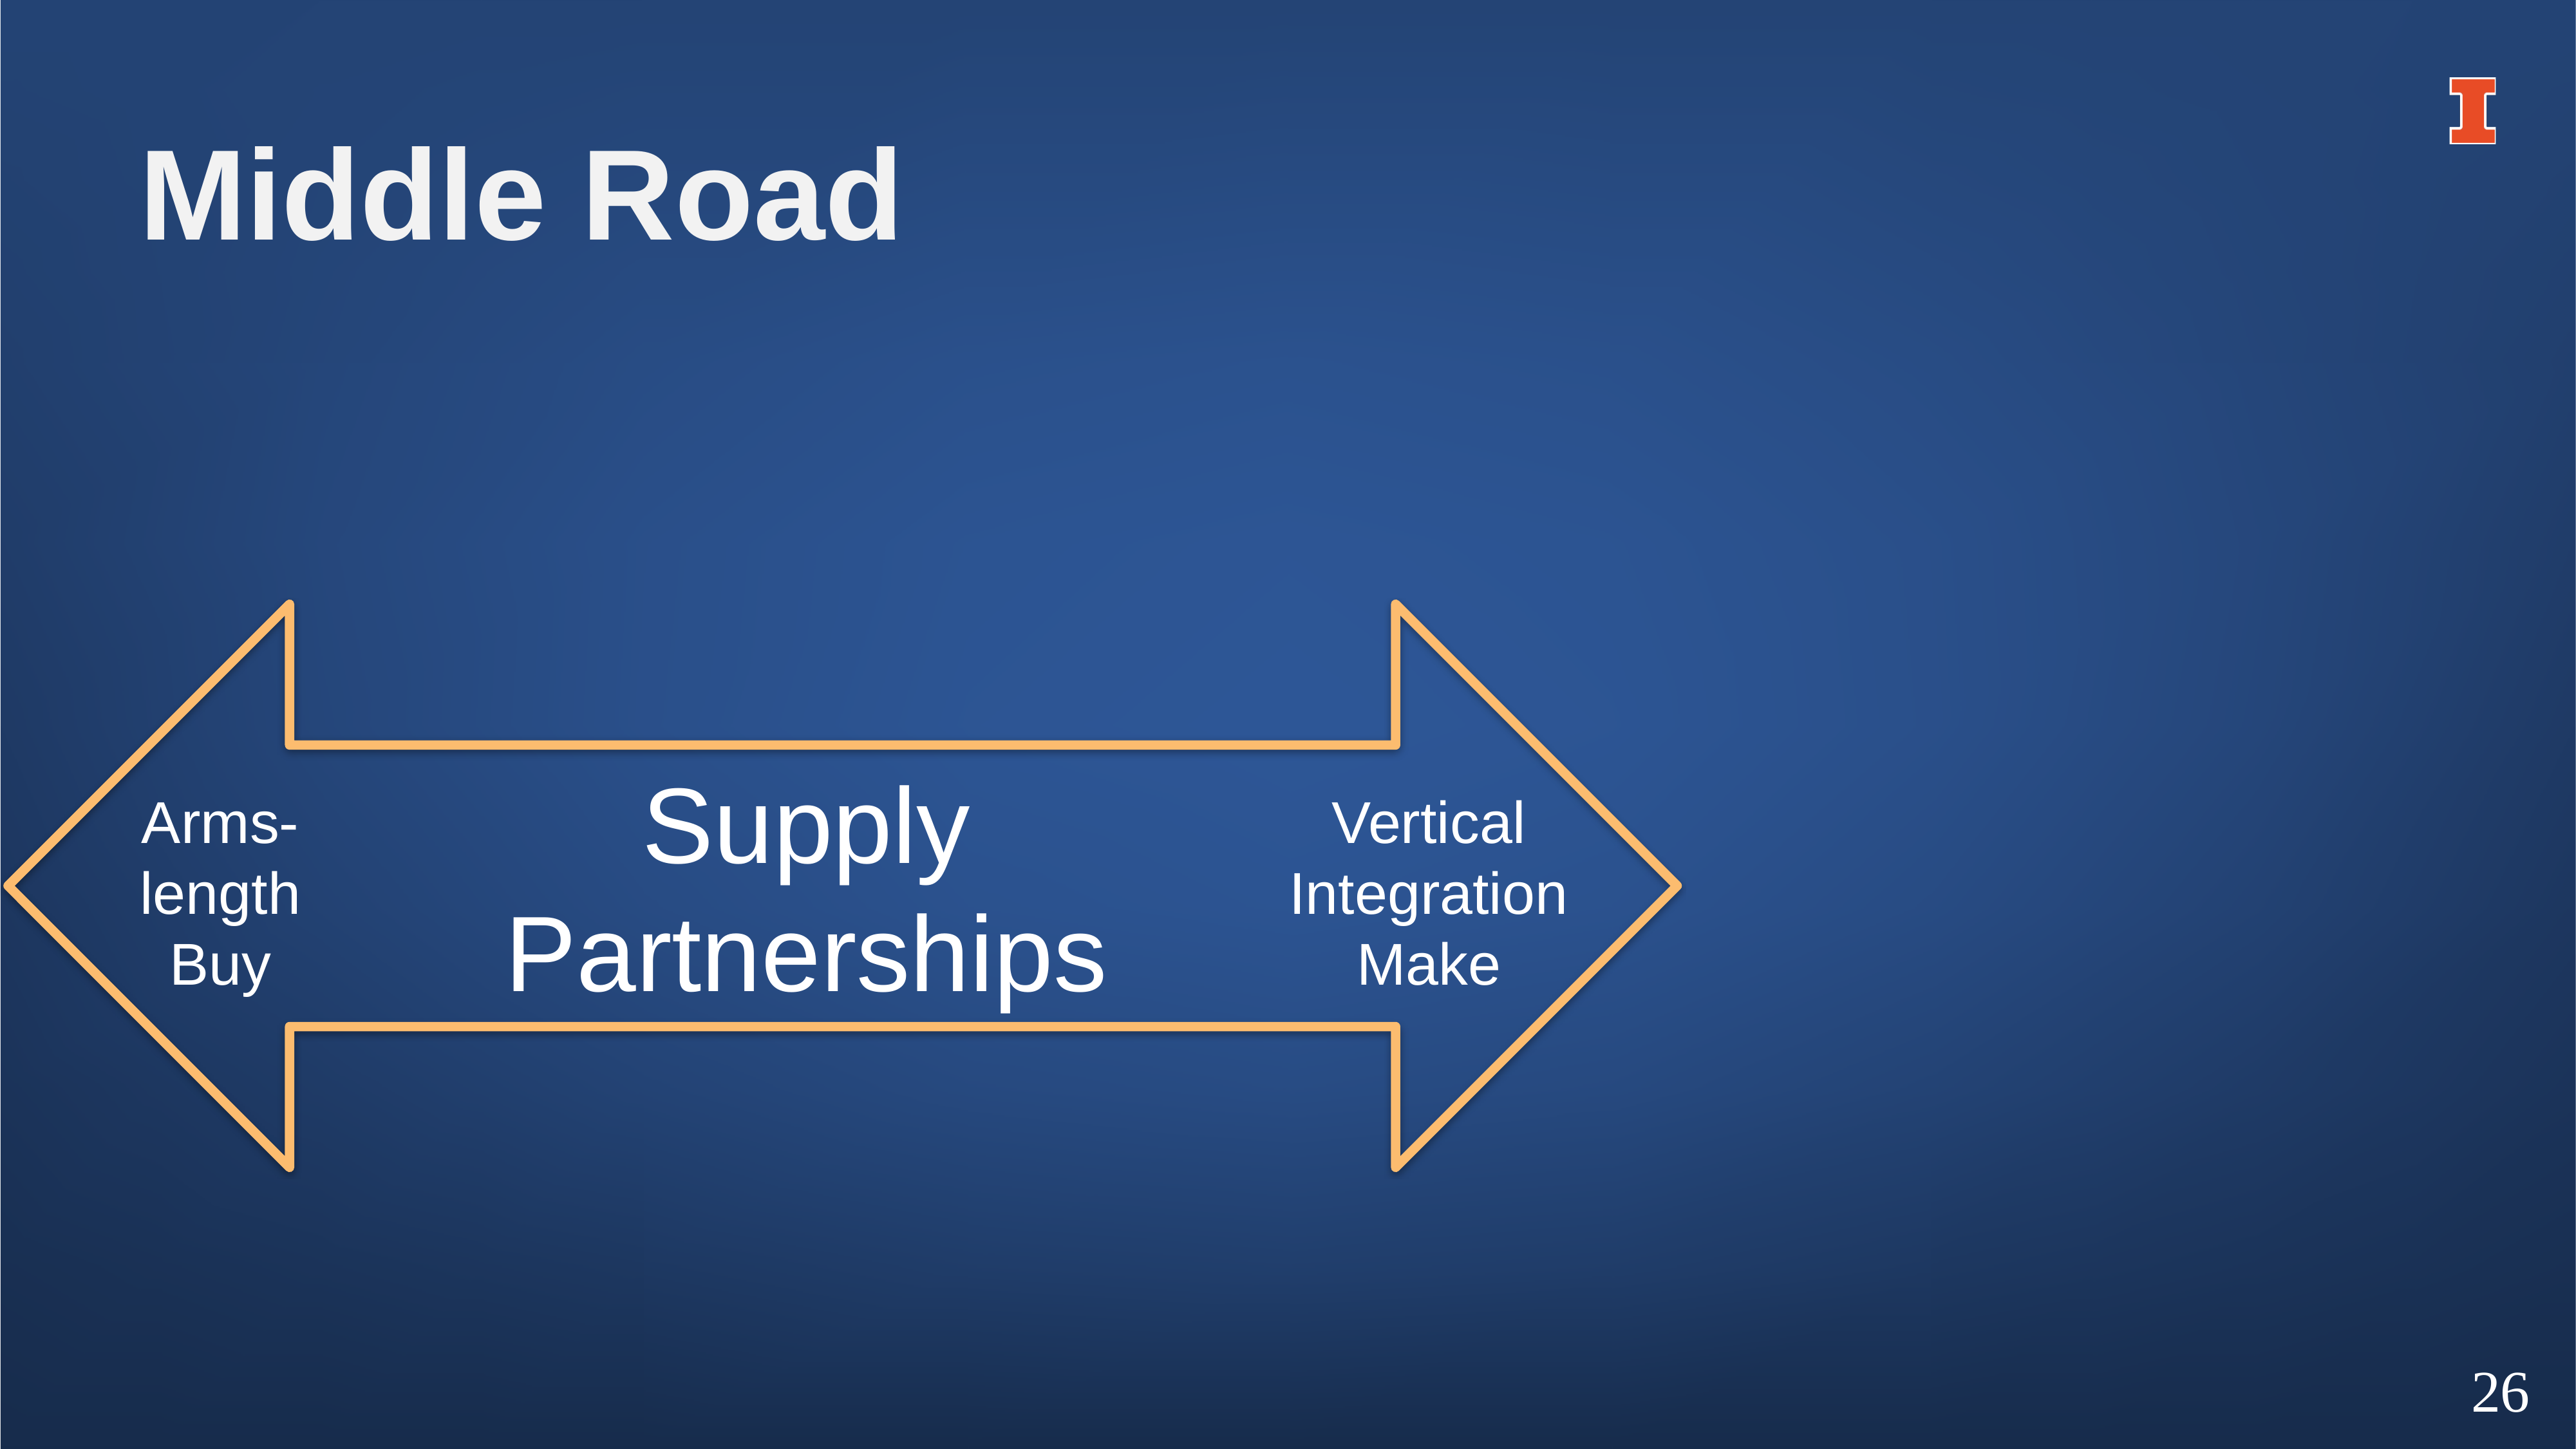

# Middle Road

Supply Partnerships
Arms-length
Buy
Vertical Integration
Make